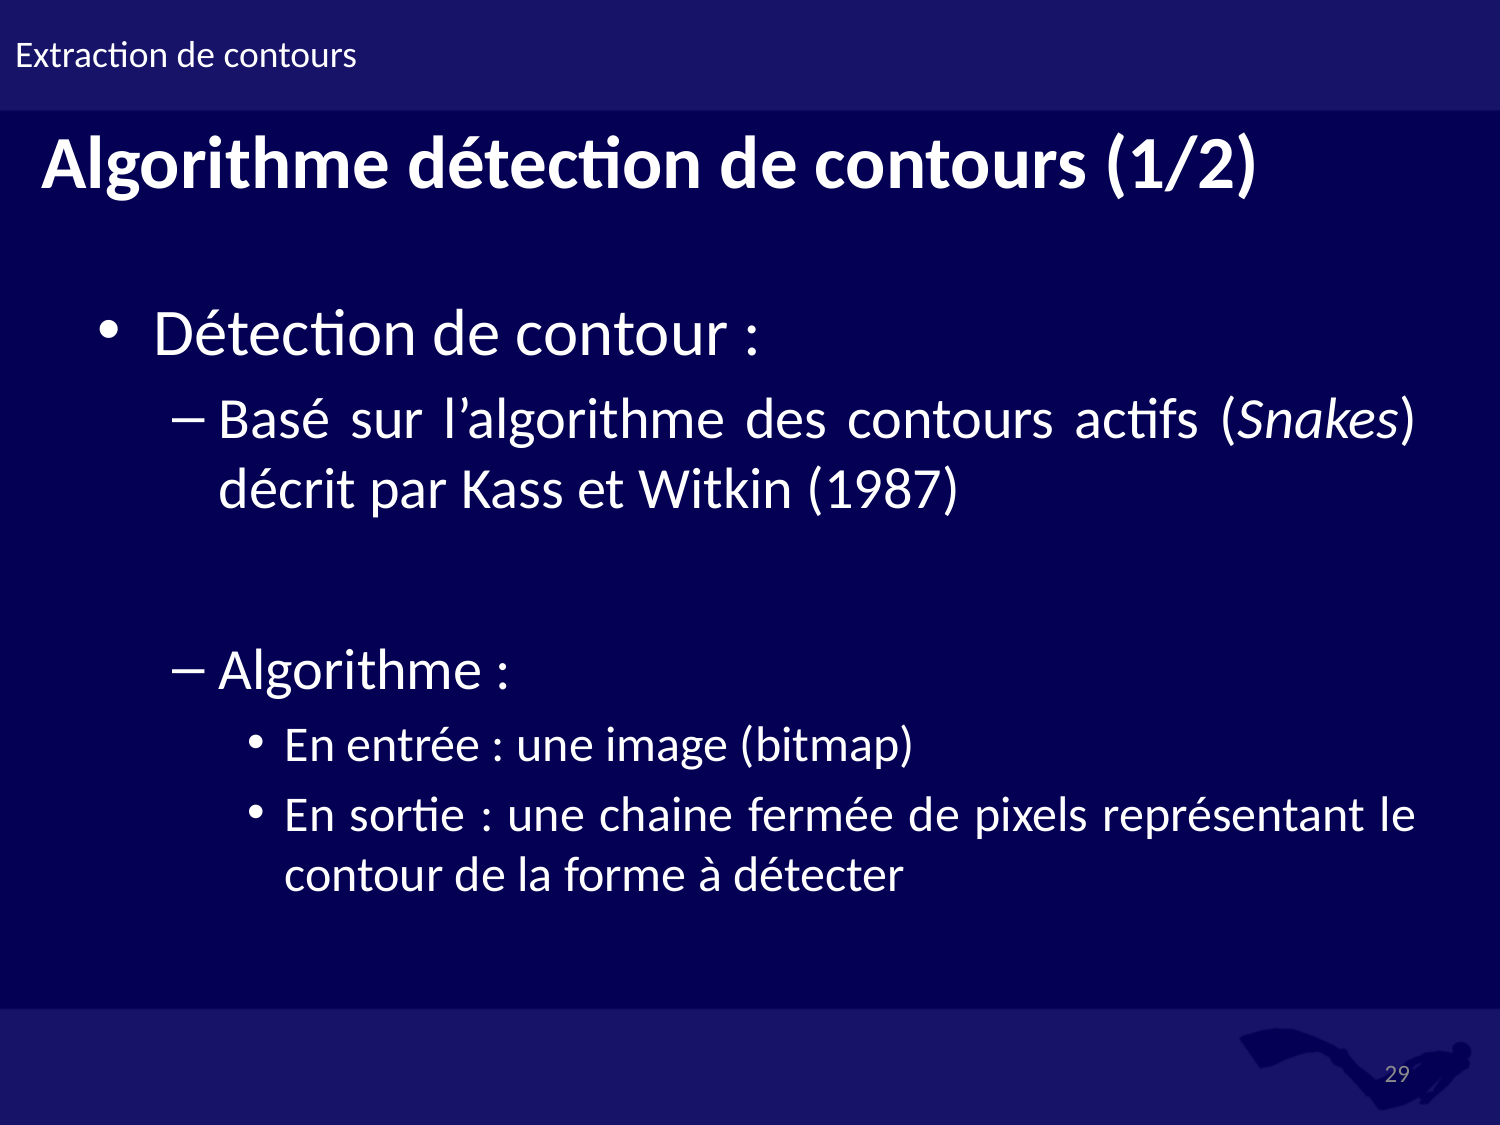

# Extraction de contours
Algorithme détection de contours (1/2)
Détection de contour :
Basé sur l’algorithme des contours actifs (Snakes) décrit par Kass et Witkin (1987)

Algorithme :
En entrée : une image (bitmap)
En sortie : une chaine fermée de pixels représentant le contour de la forme à détecter

29